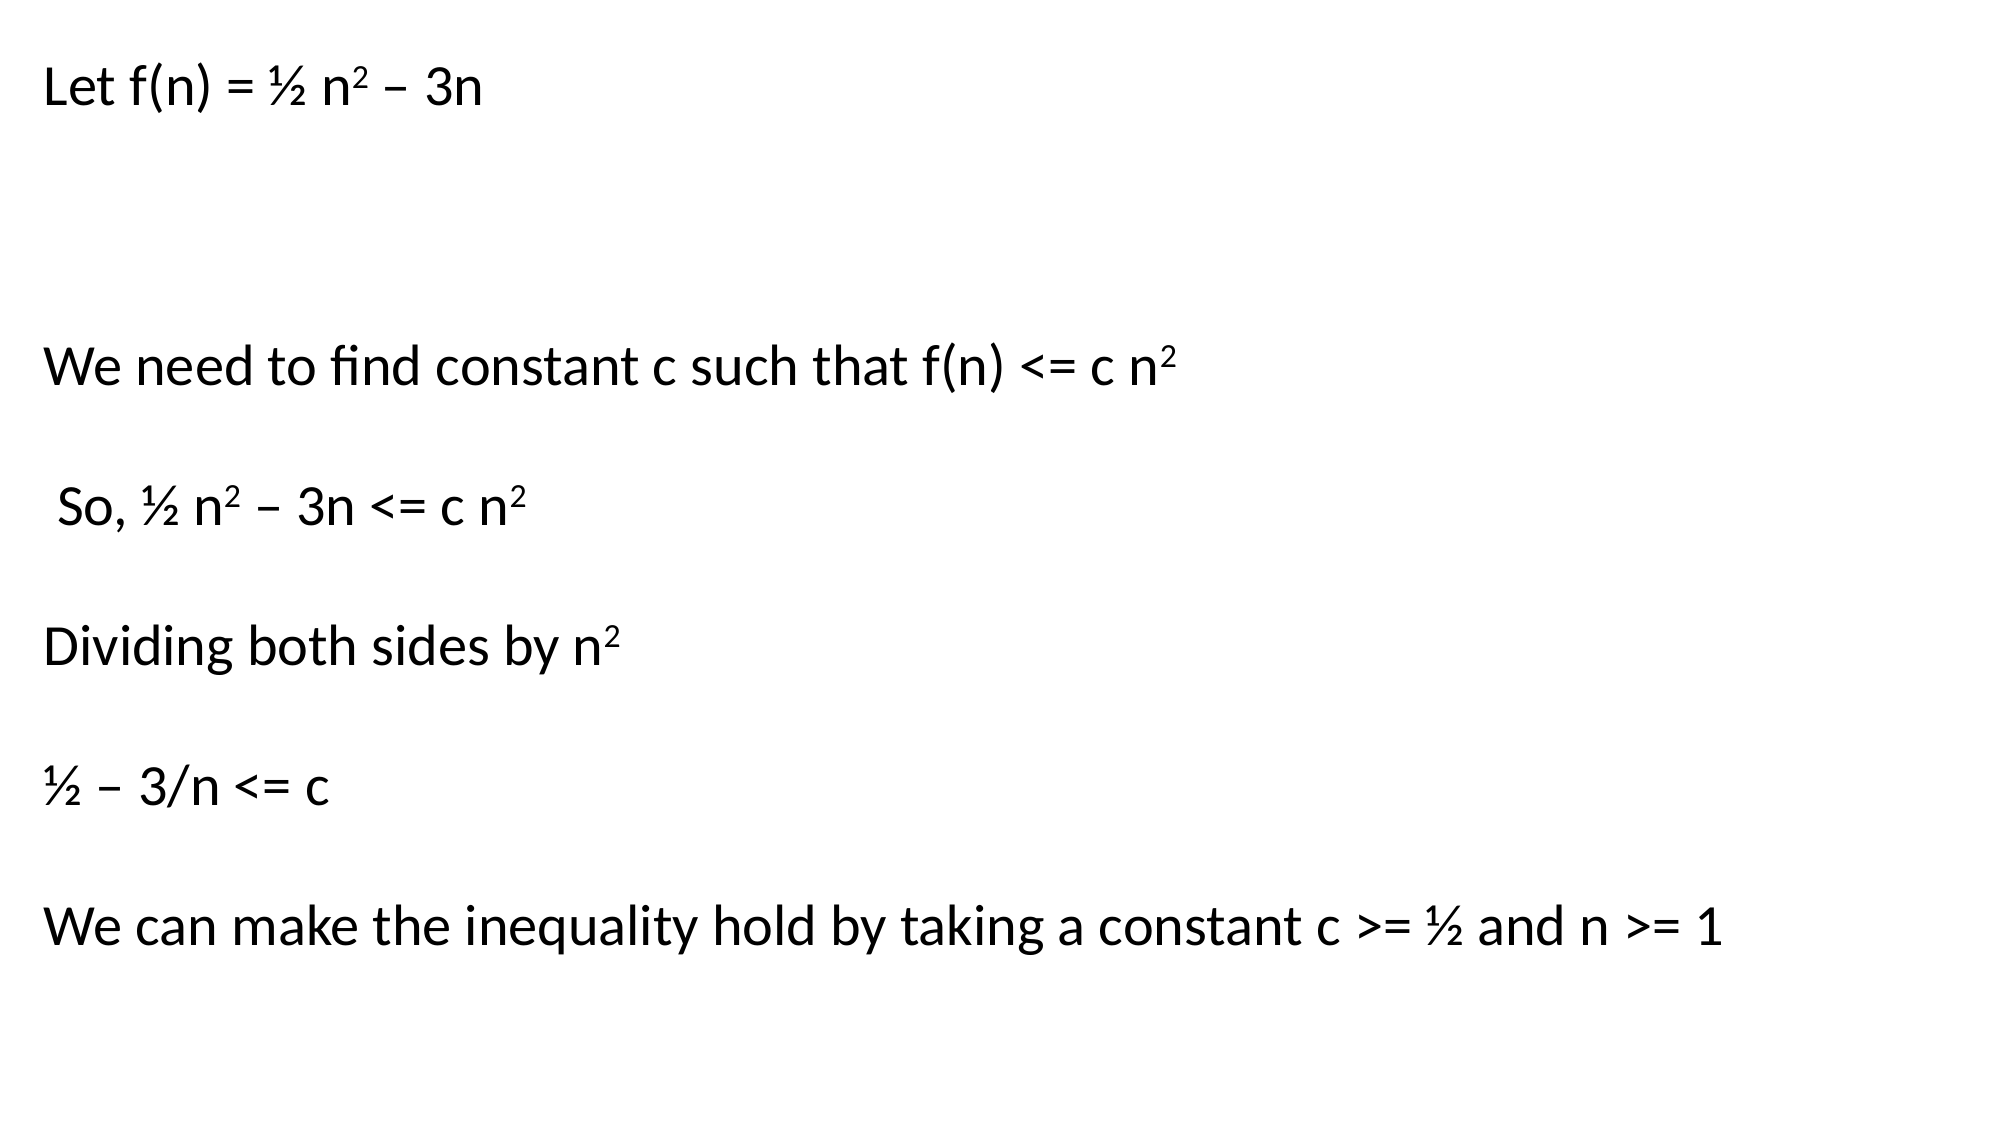

Let f(n) = ½ n2 – 3n

We need to find constant c such that f(n) <= c n2

 So, ½ n2 – 3n <= c n2

Dividing both sides by n2

½ – 3/n <= c

We can make the inequality hold by taking a constant c >= ½ and n >= 1